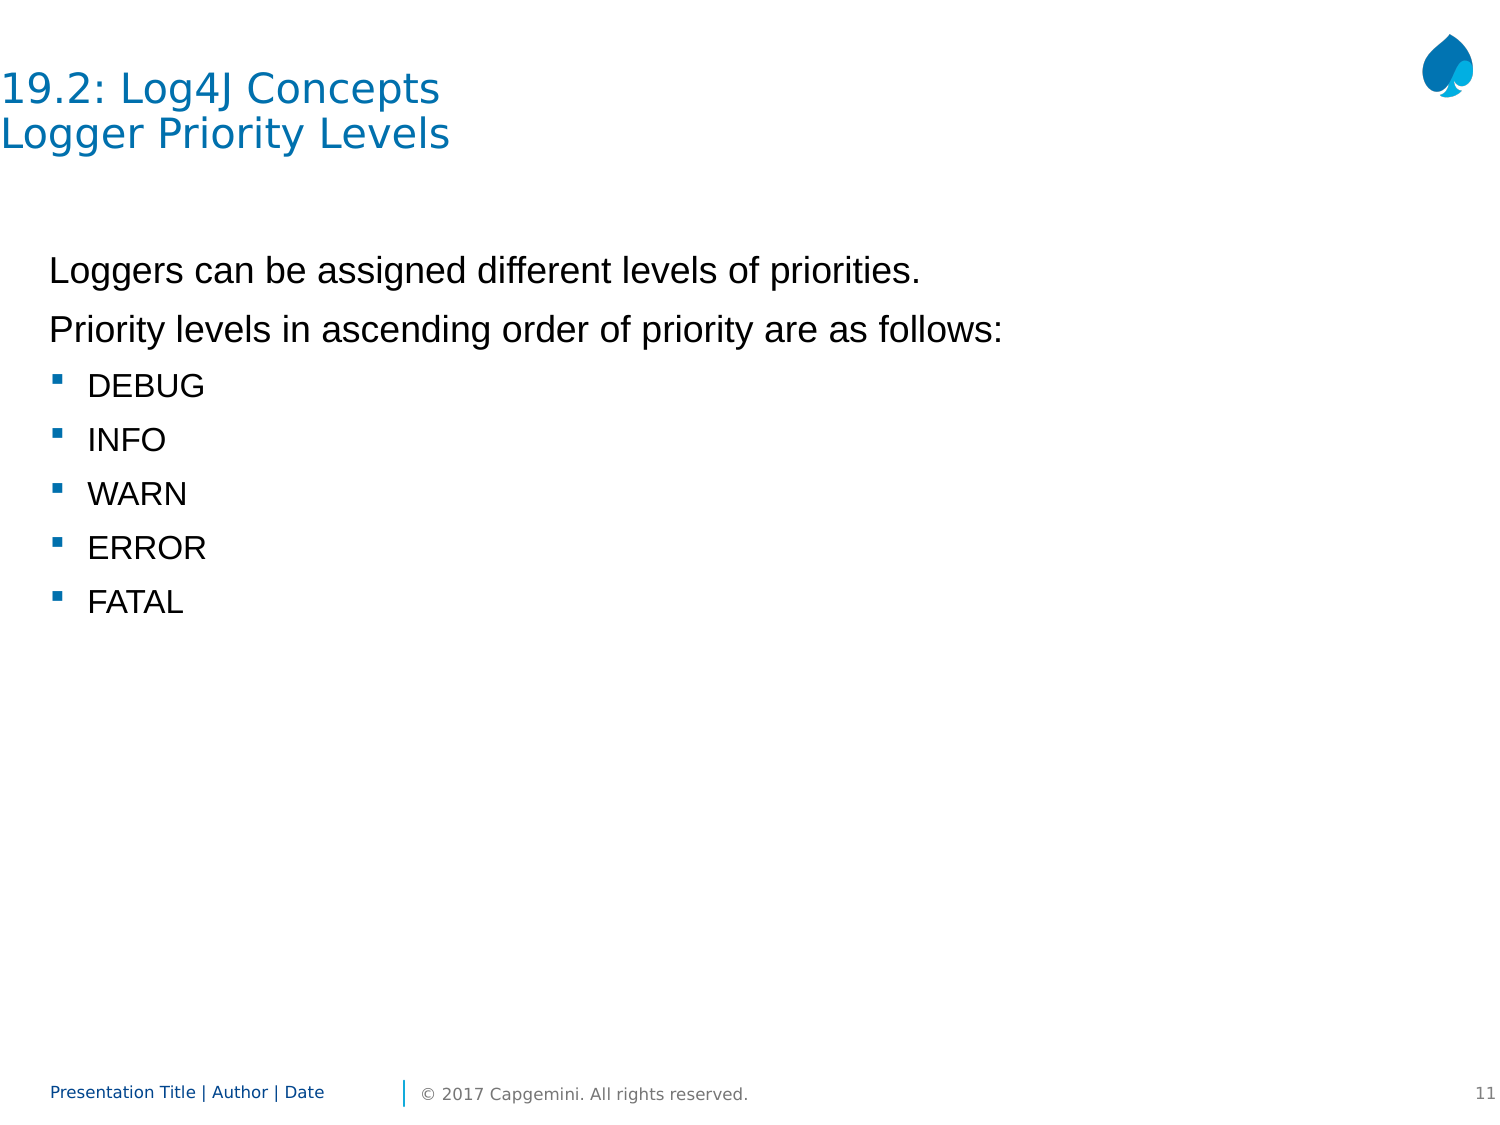

19.2: Log4J Concepts
Logger Priority Levels
Loggers can be assigned different levels of priorities.
Priority levels in ascending order of priority are as follows:
DEBUG
INFO
WARN
ERROR
FATAL